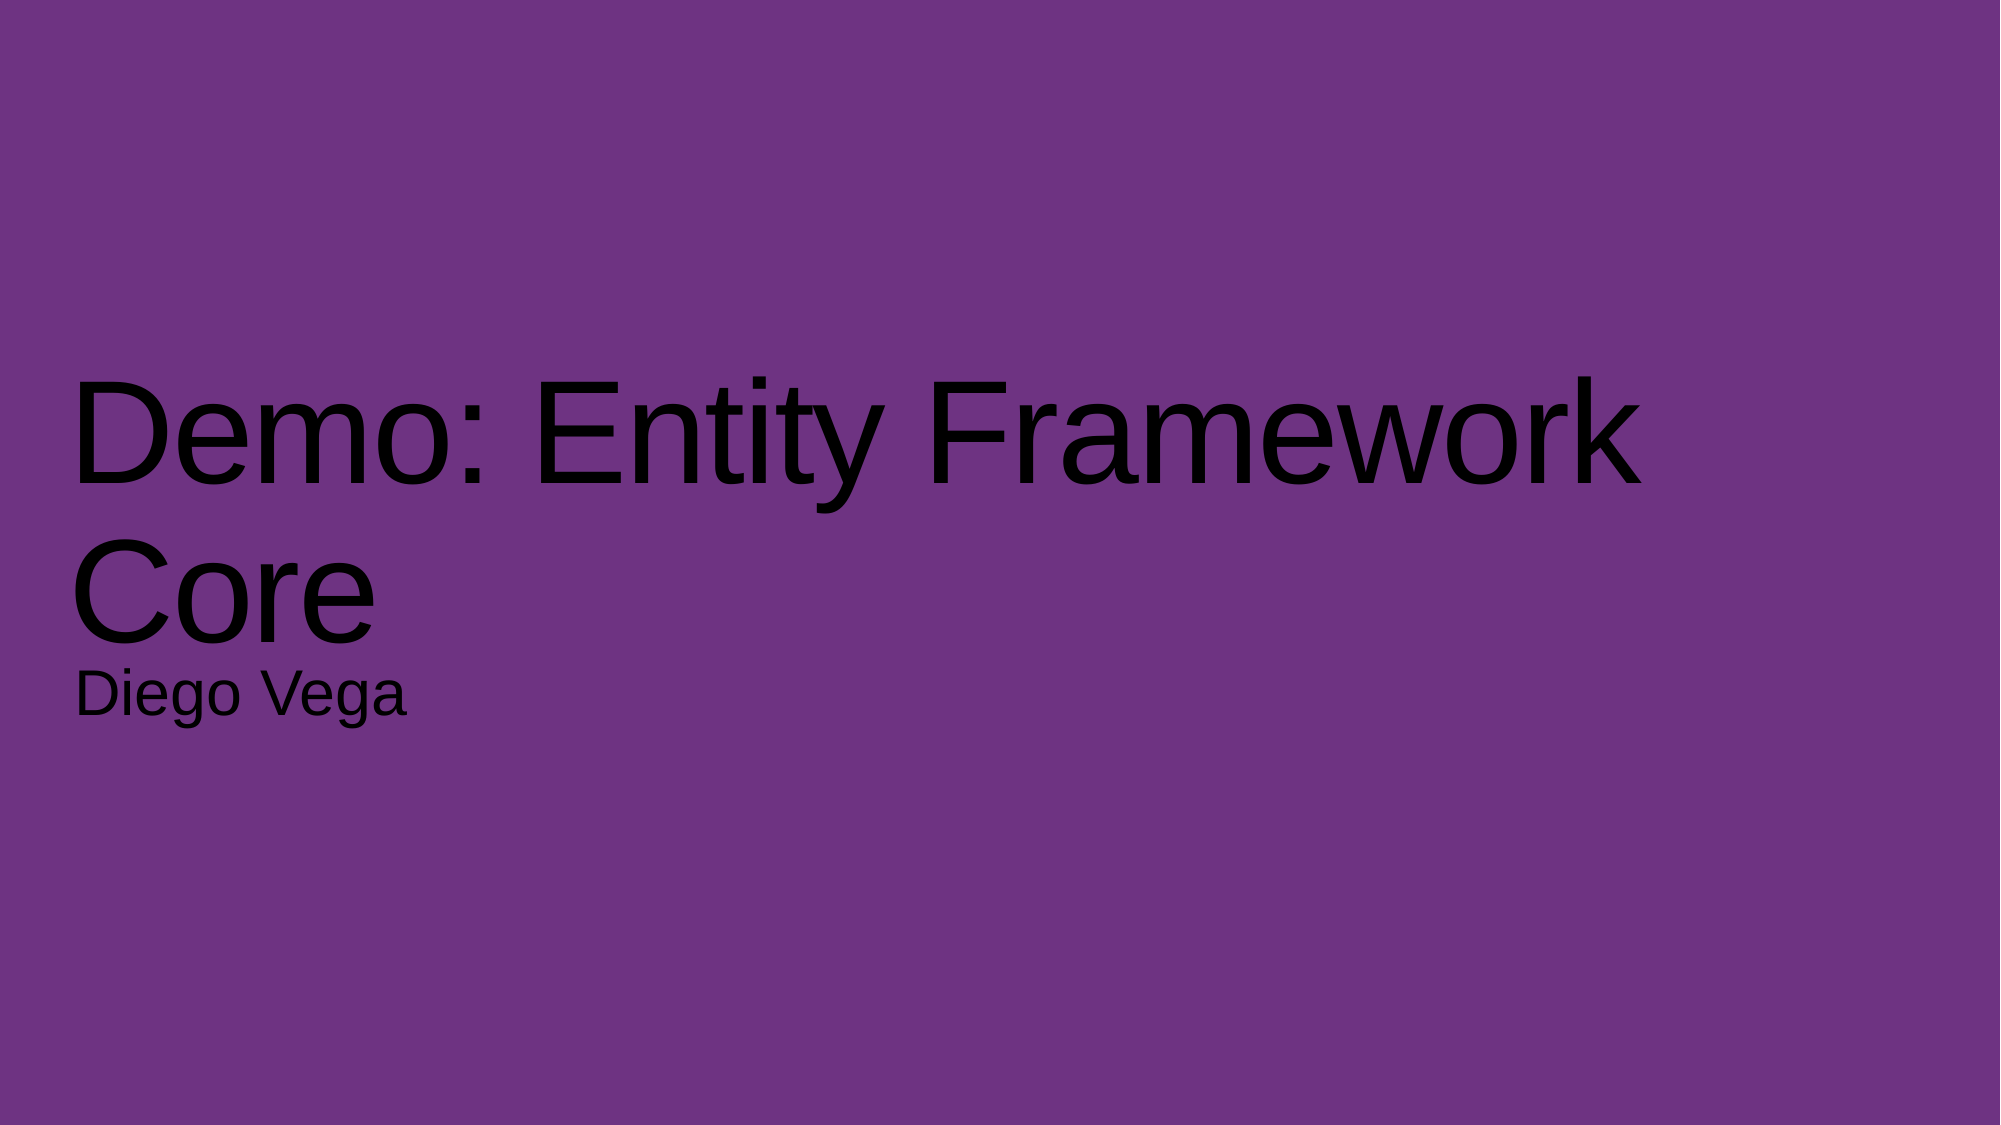

# Demo: Entity Framework Core
Diego Vega